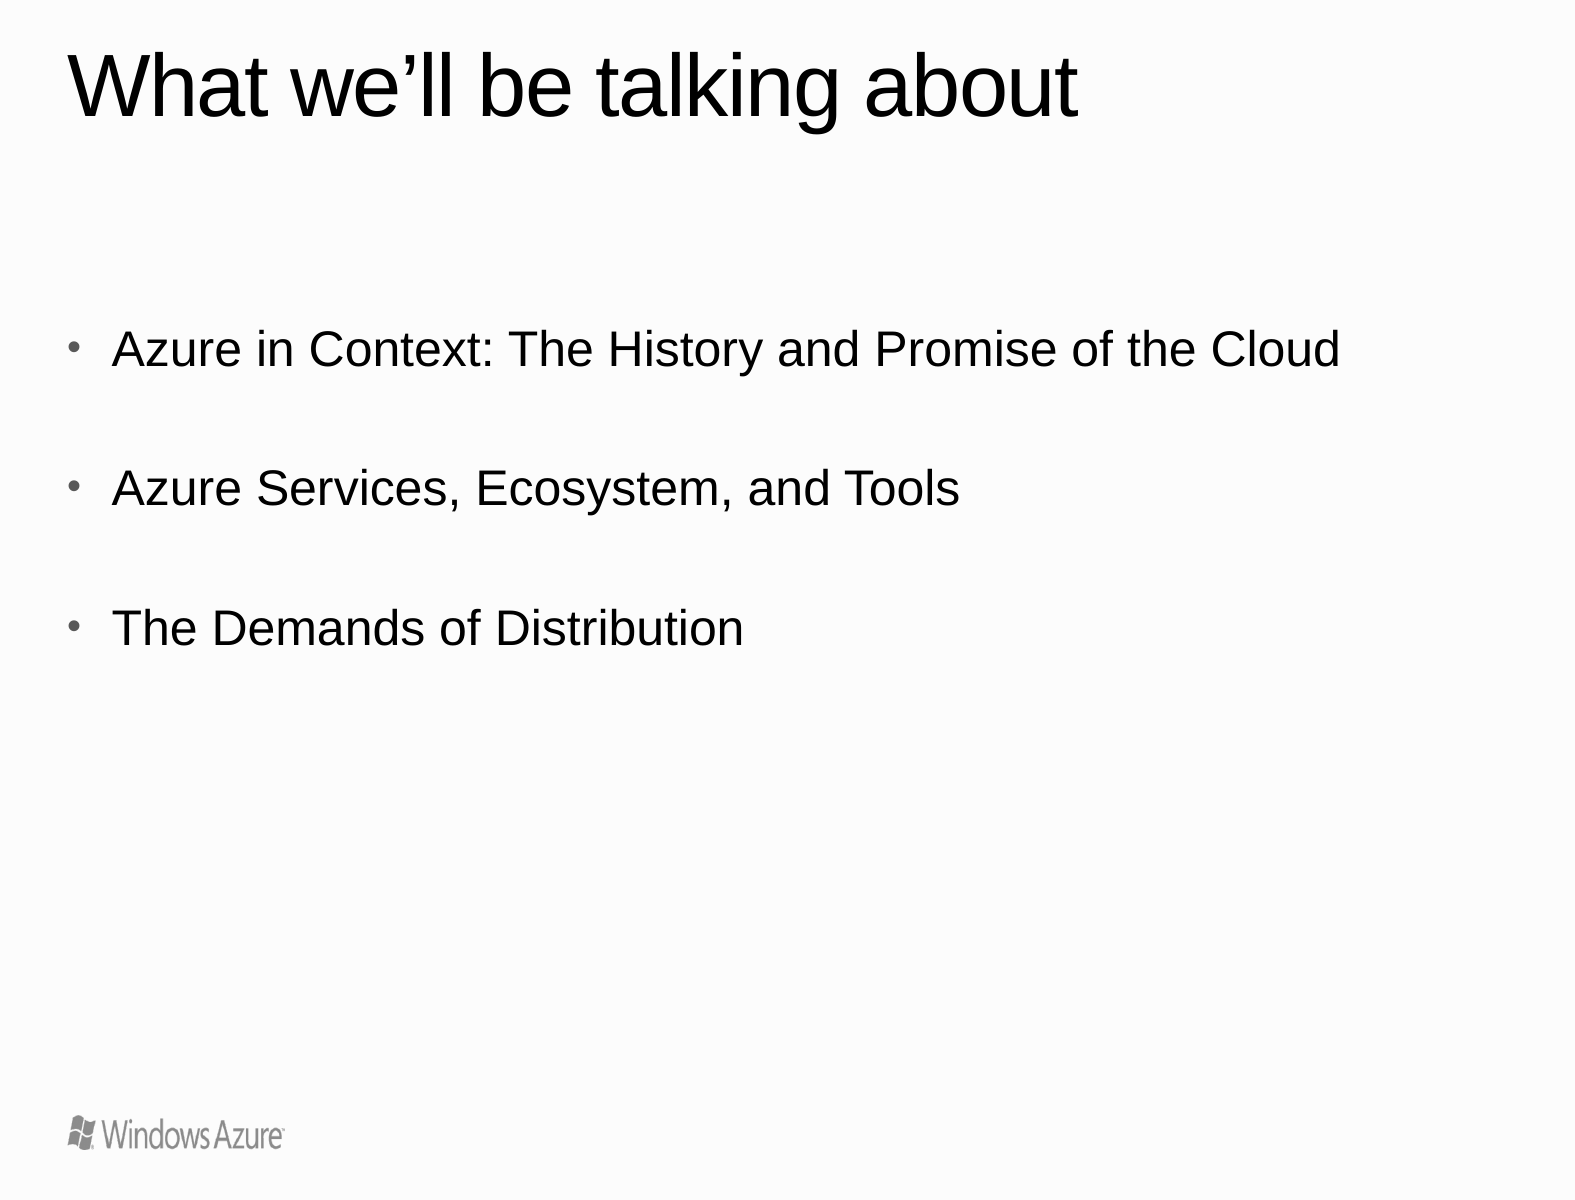

# What we’ll be talking about
Azure in Context: The History and Promise of the Cloud
Azure Services, Ecosystem, and Tools
The Demands of Distribution